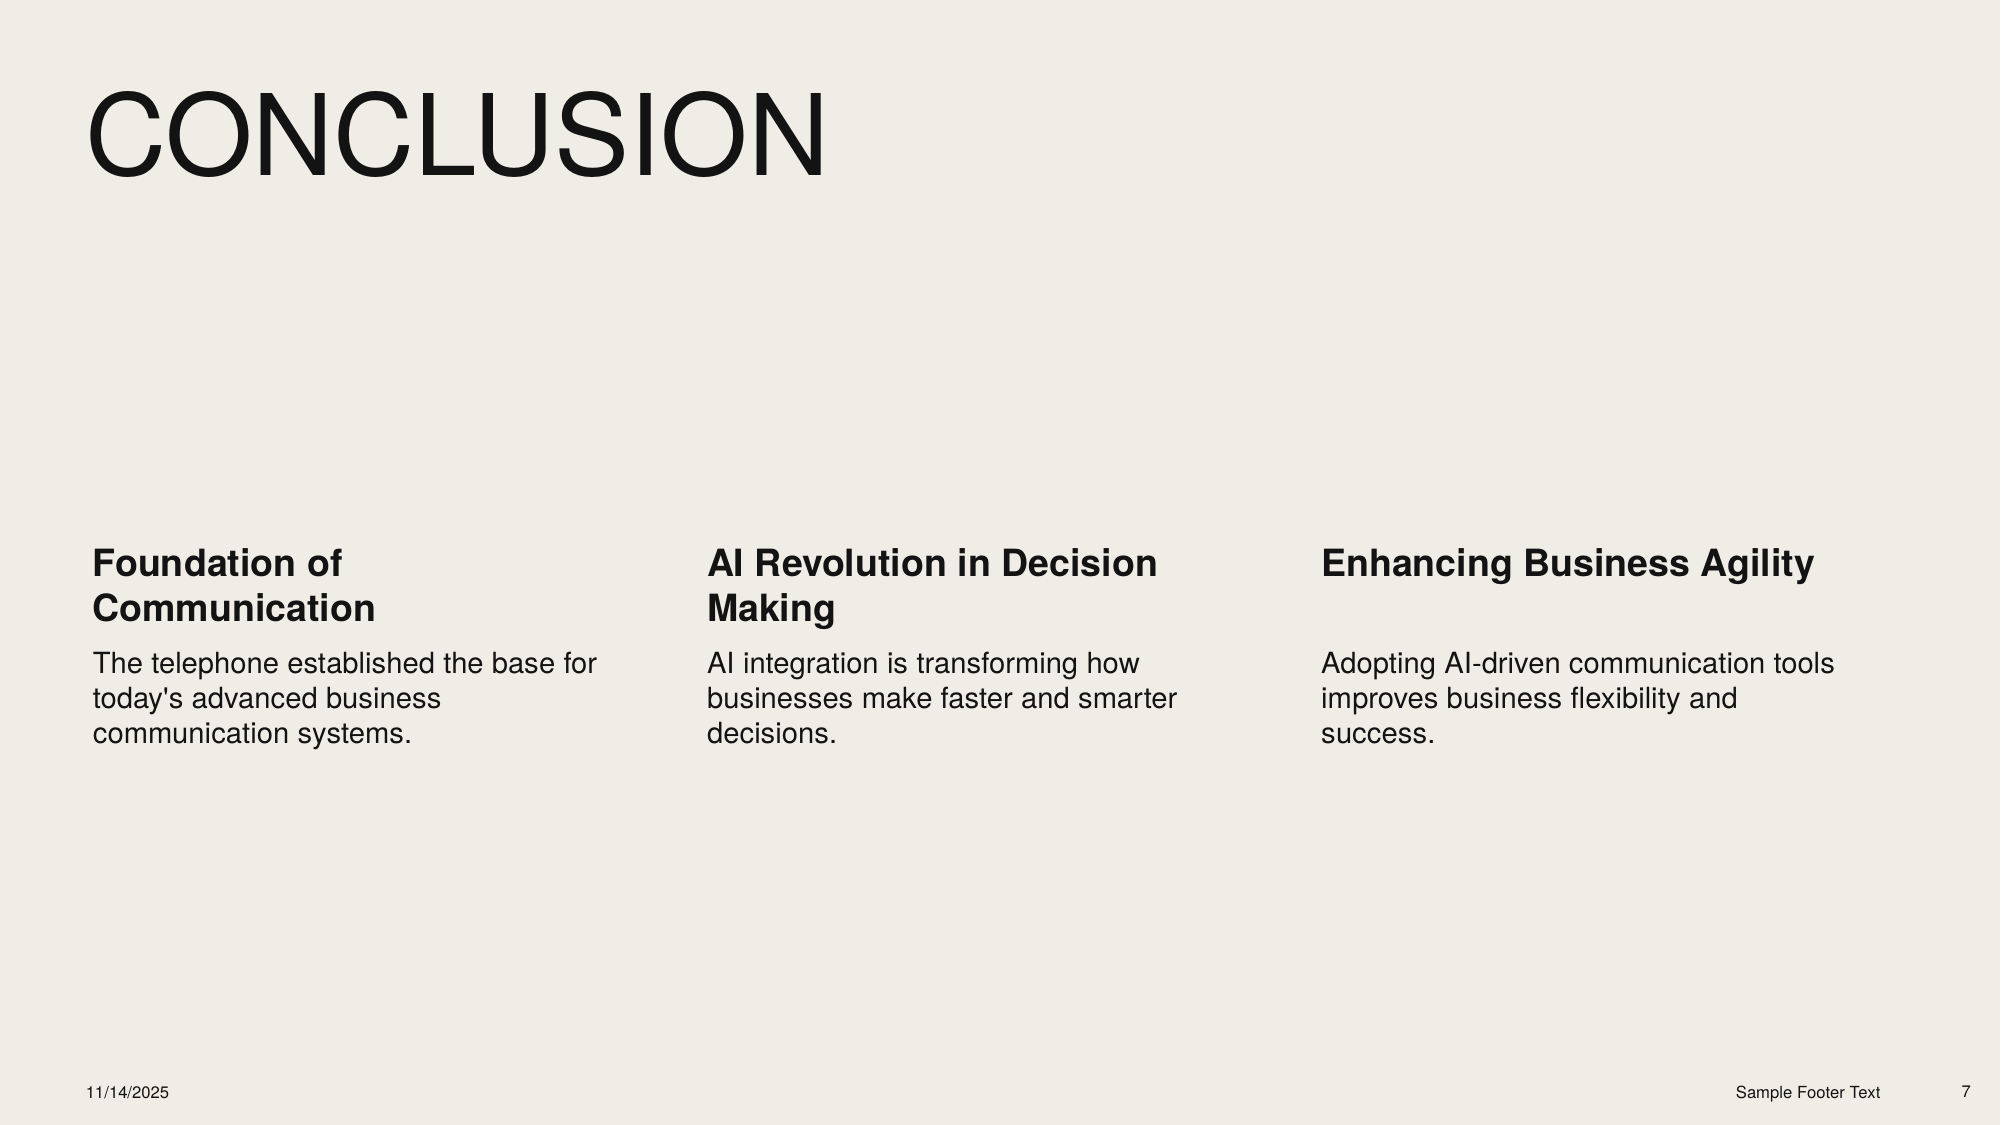

# Conclusion
Foundation of Communication
The telephone established the base for today's advanced business communication systems.
AI Revolution in Decision Making
AI integration is transforming how businesses make faster and smarter decisions.
Enhancing Business Agility
Adopting AI-driven communication tools improves business flexibility and success.
11/14/2025
Sample Footer Text
7